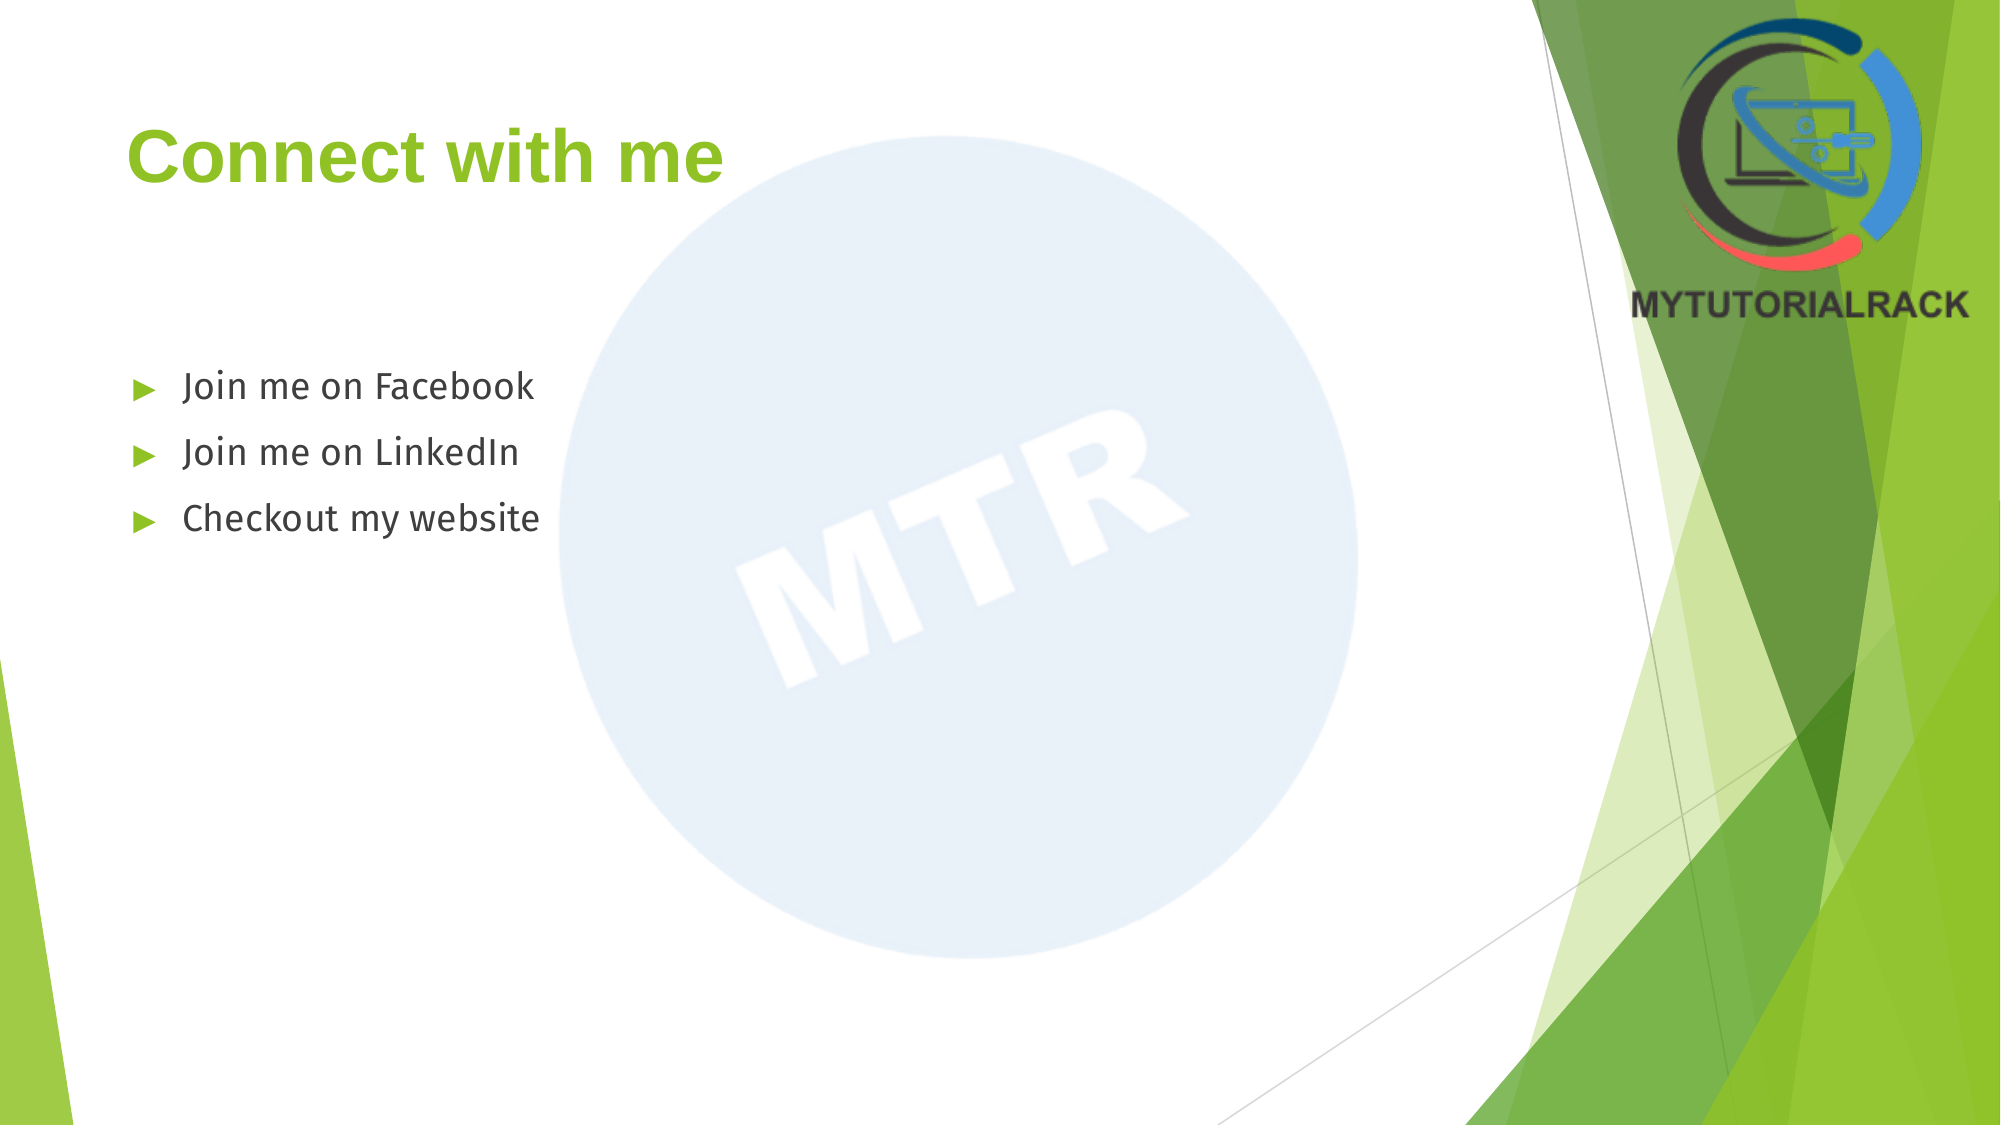

# Connect with me
Join me on Facebook
Join me on LinkedIn
Checkout my website